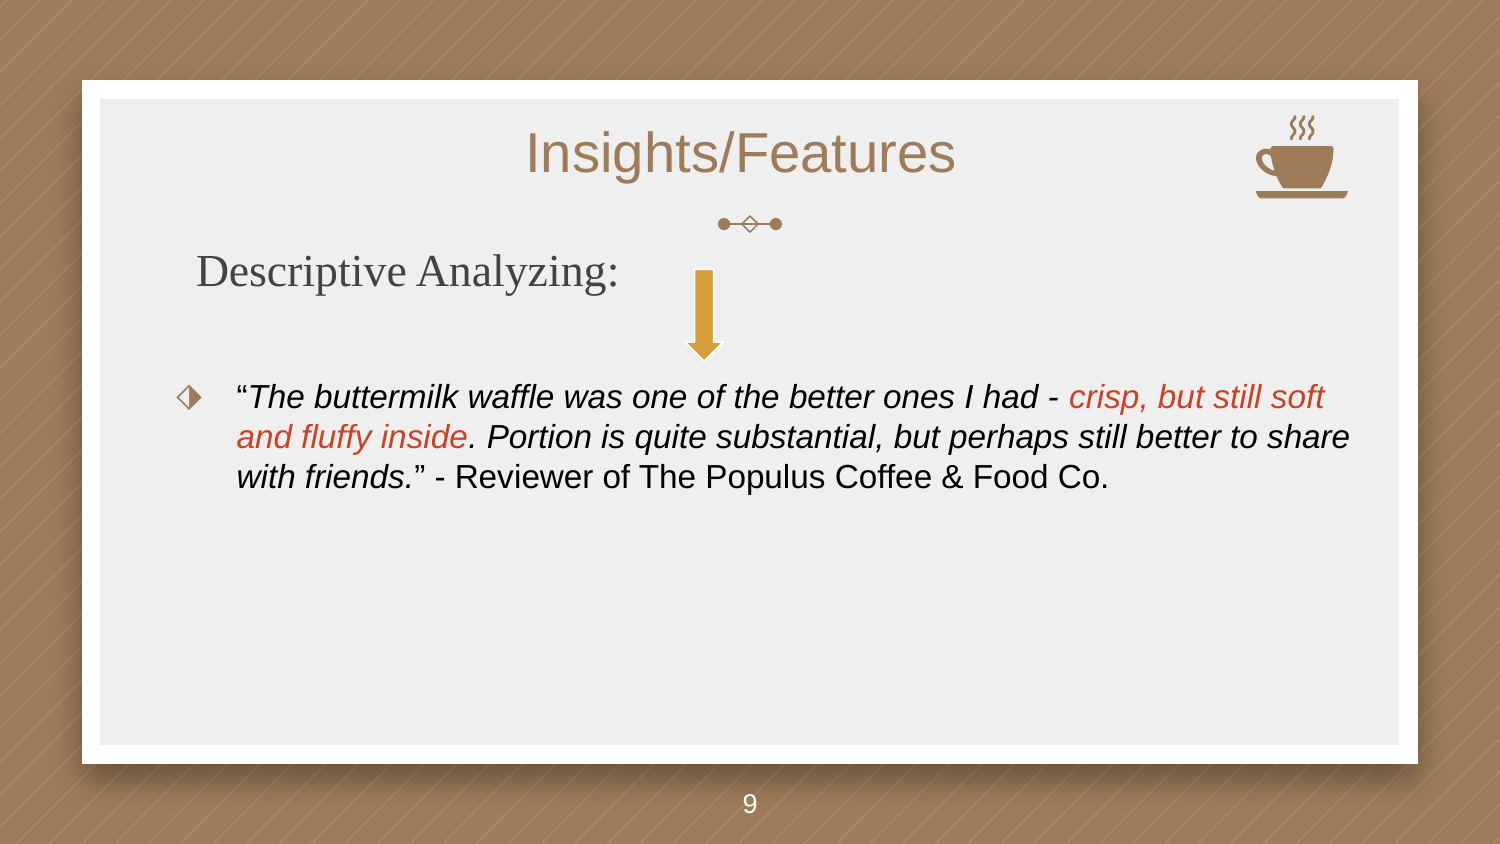

# Insights/Features

   Descriptive Analyzing:

“The buttermilk waffle was one of the better ones I had - crisp, but still soft and fluffy inside. Portion is quite substantial, but perhaps still better to share with friends.” - Reviewer of The Populus Coffee & Food Co.

9